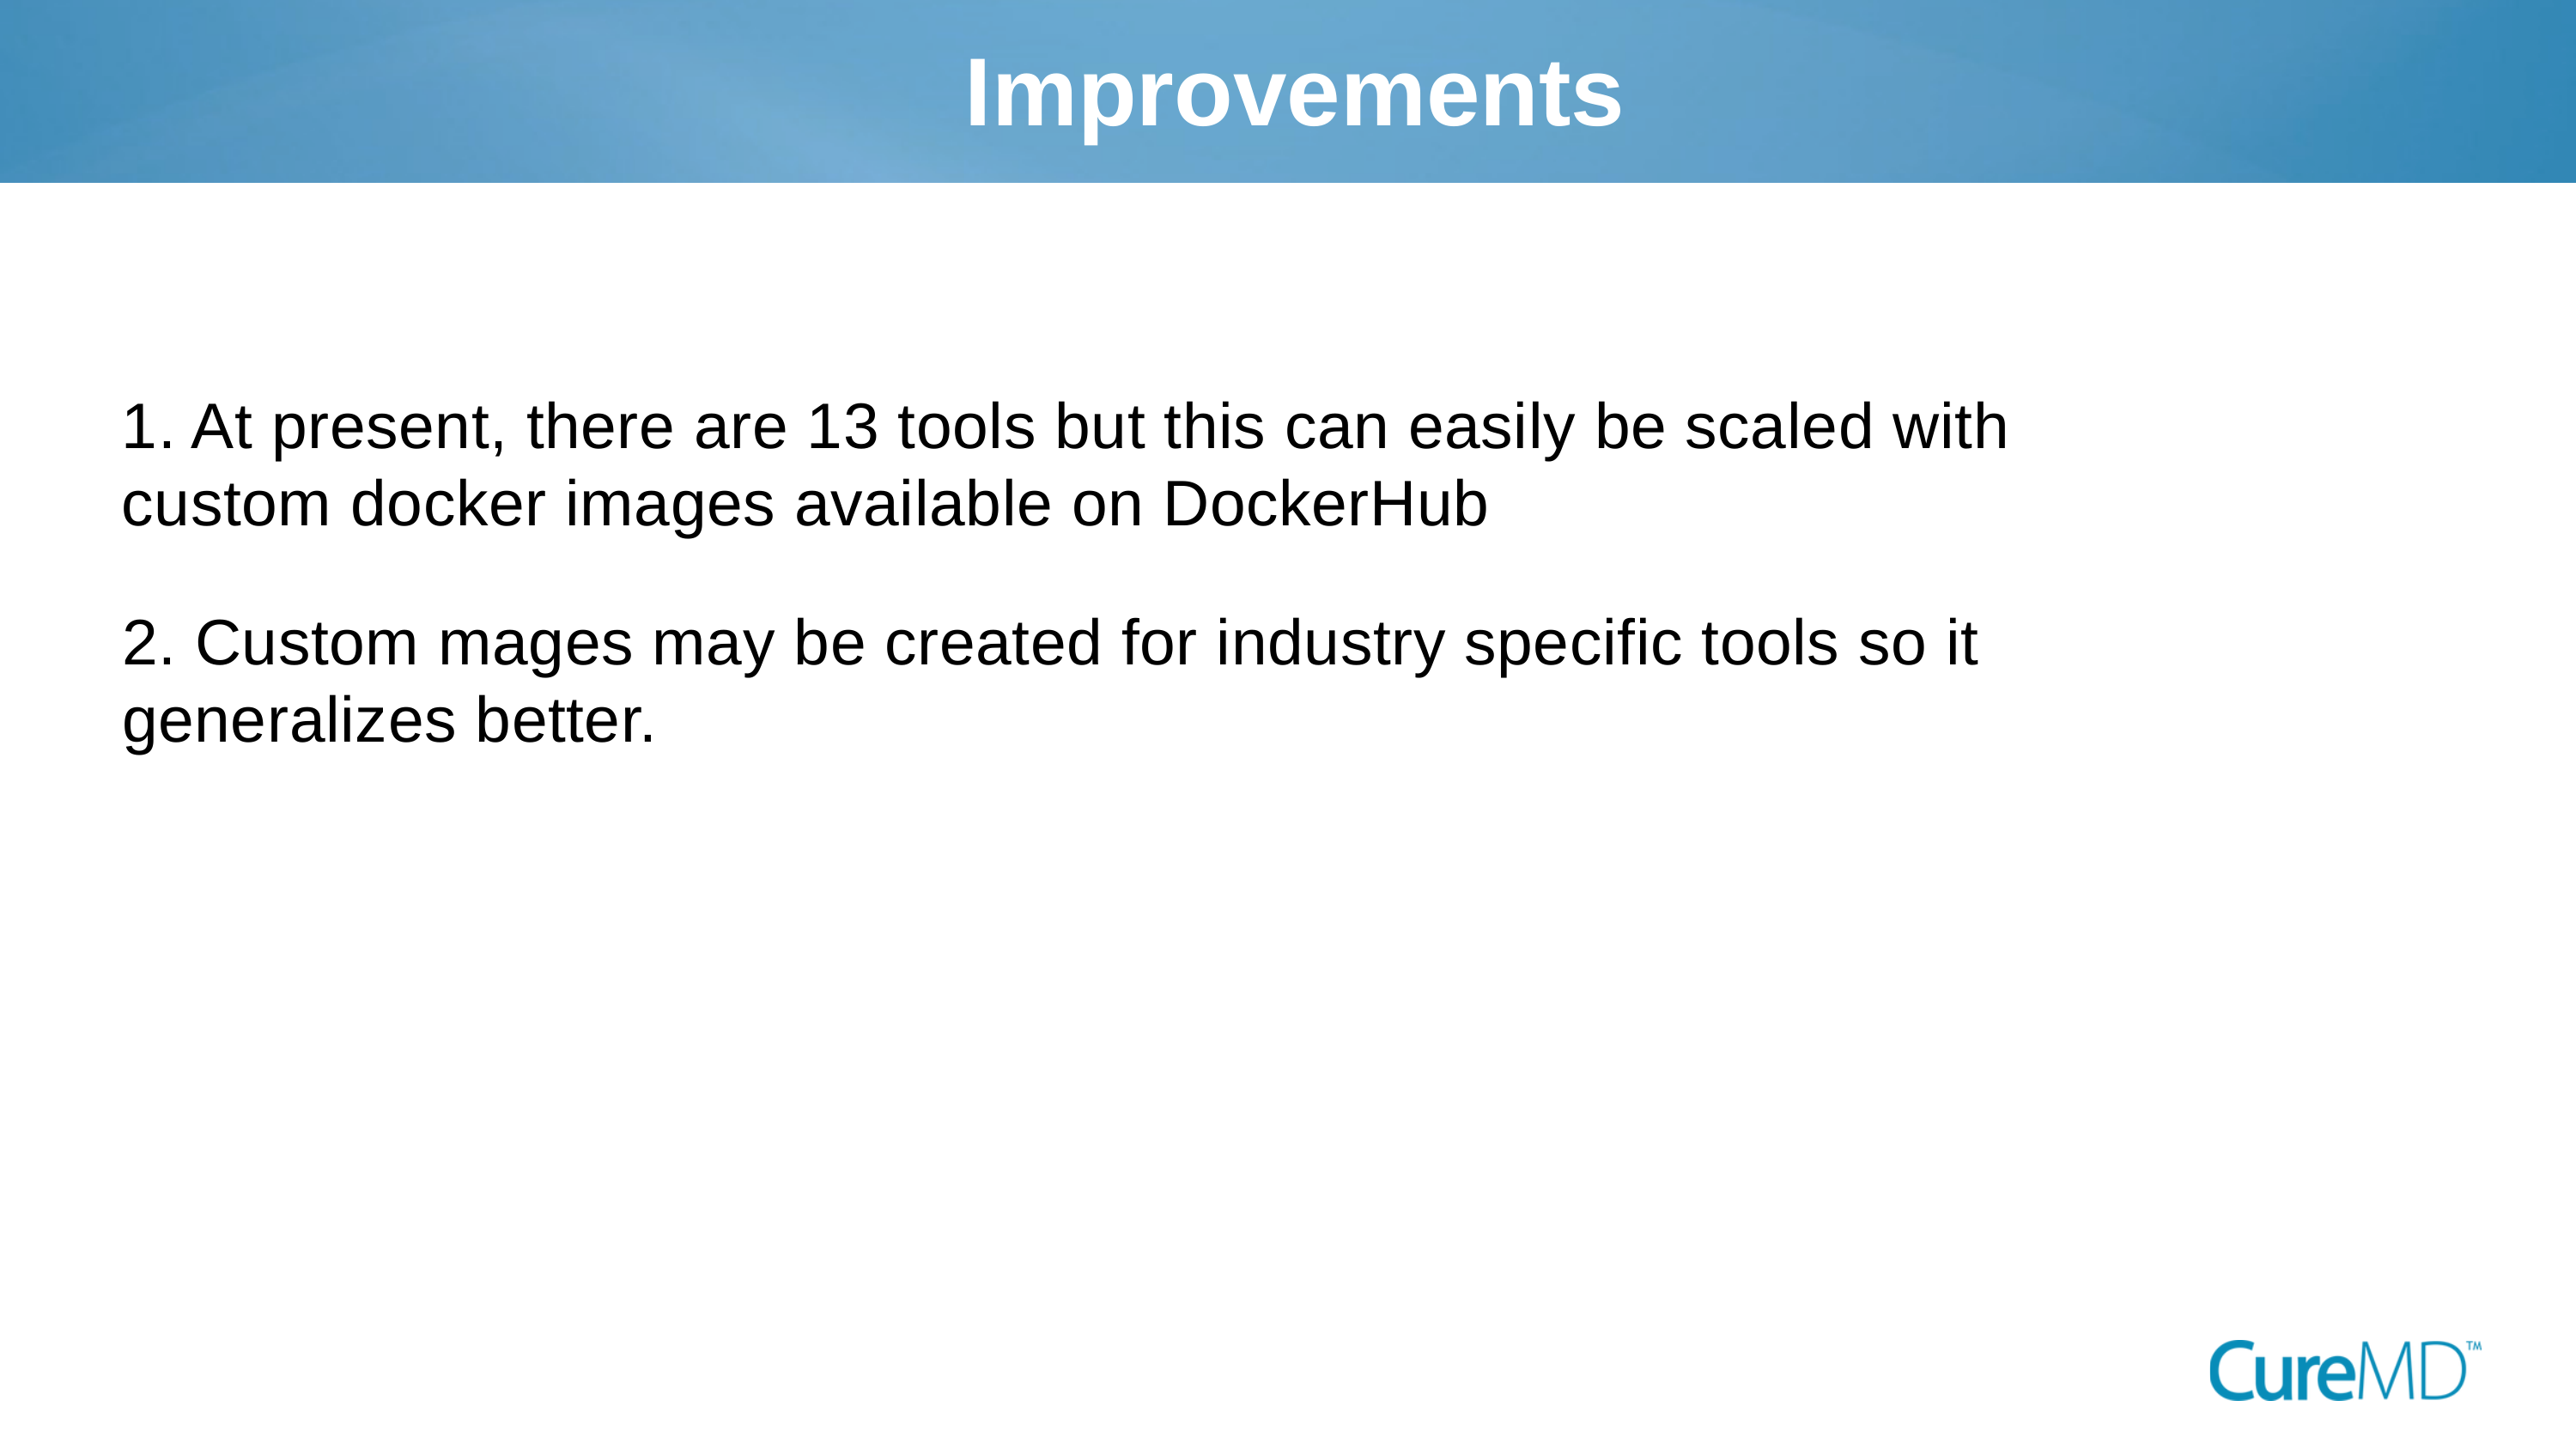

Improvements
1. At present, there are 13 tools but this can easily be scaled with custom docker images available on DockerHub
2. Custom mages may be created for industry specific tools so it generalizes better.